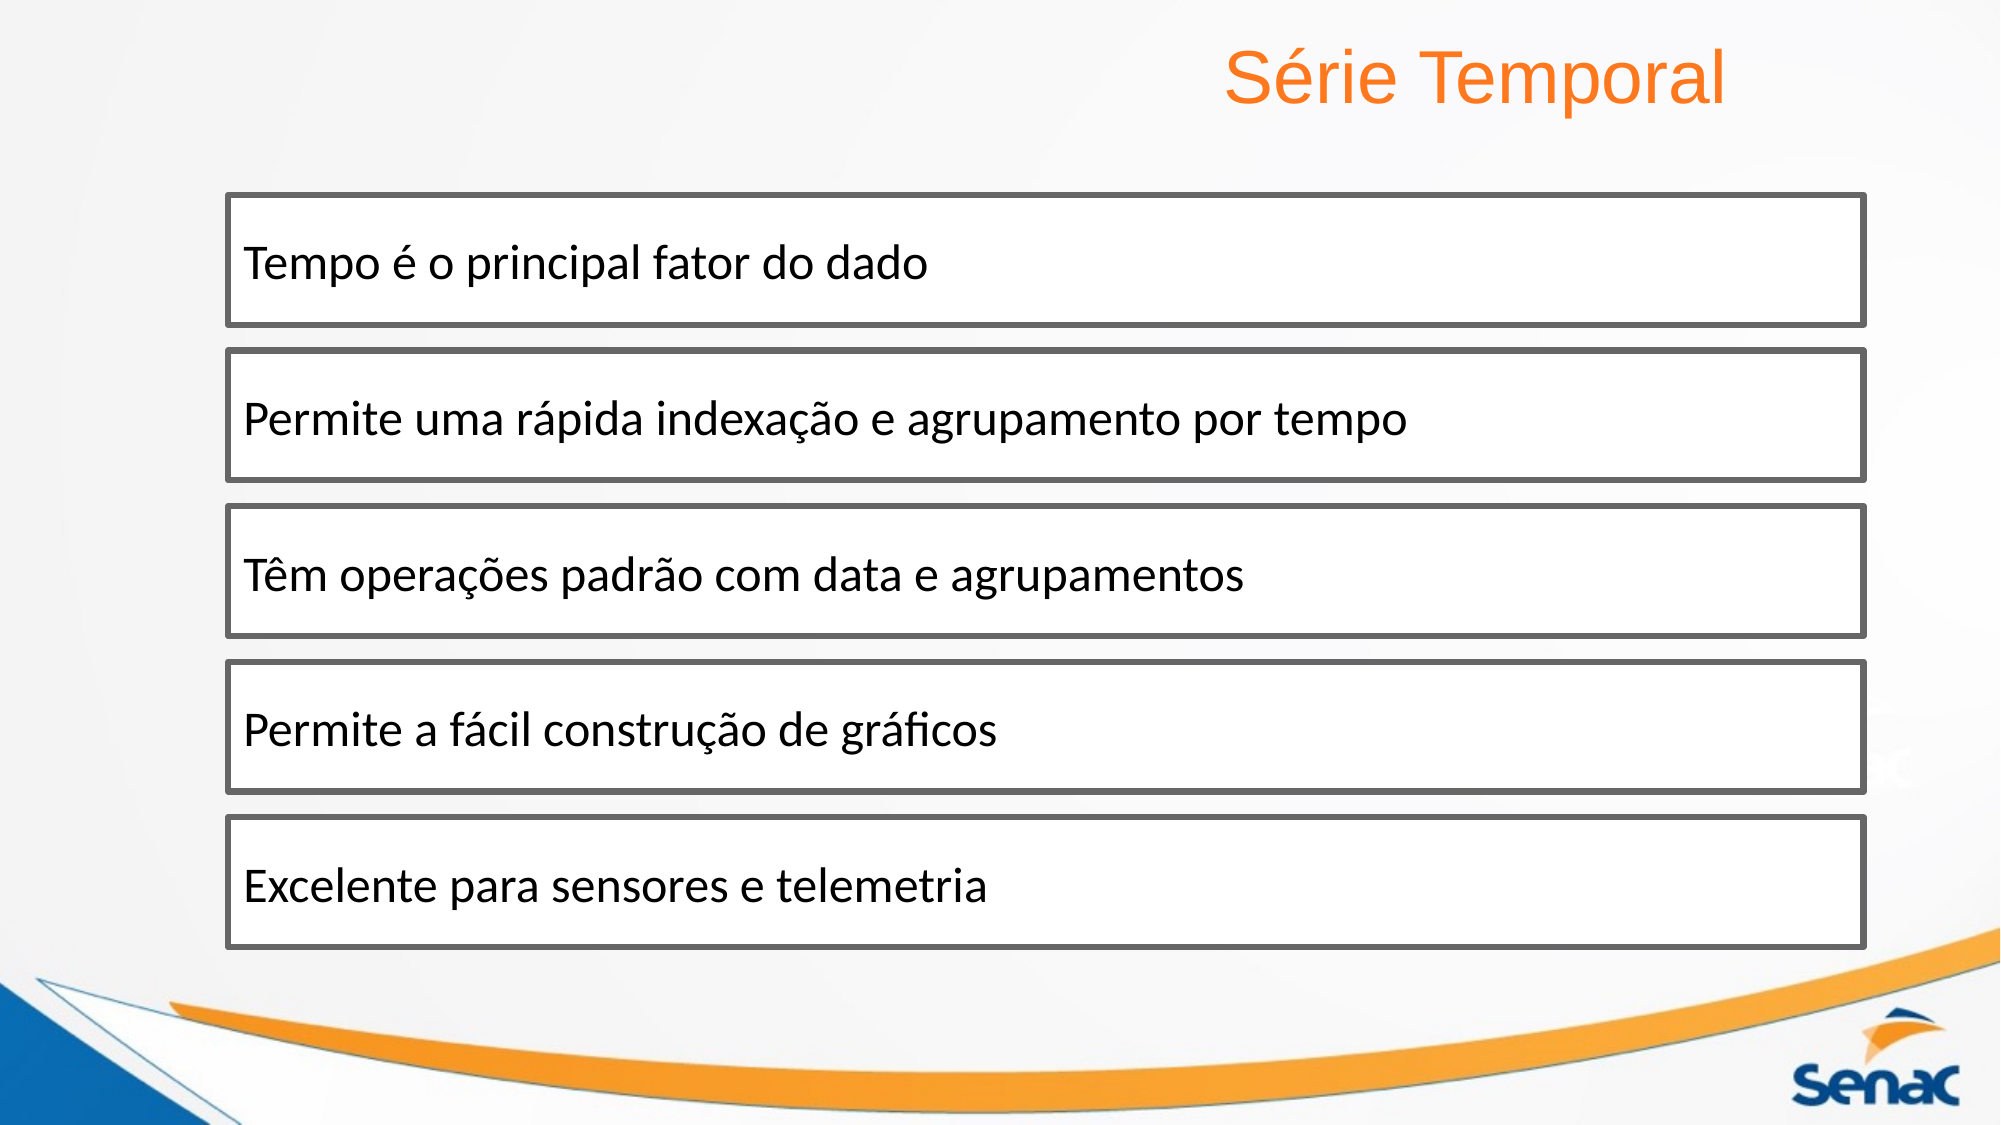

Série Temporal
Tempo é o principal fator do dado
Permite uma rápida indexação e agrupamento por tempo
Têm operações padrão com data e agrupamentos
Permite a fácil construção de gráficos
Excelente para sensores e telemetria